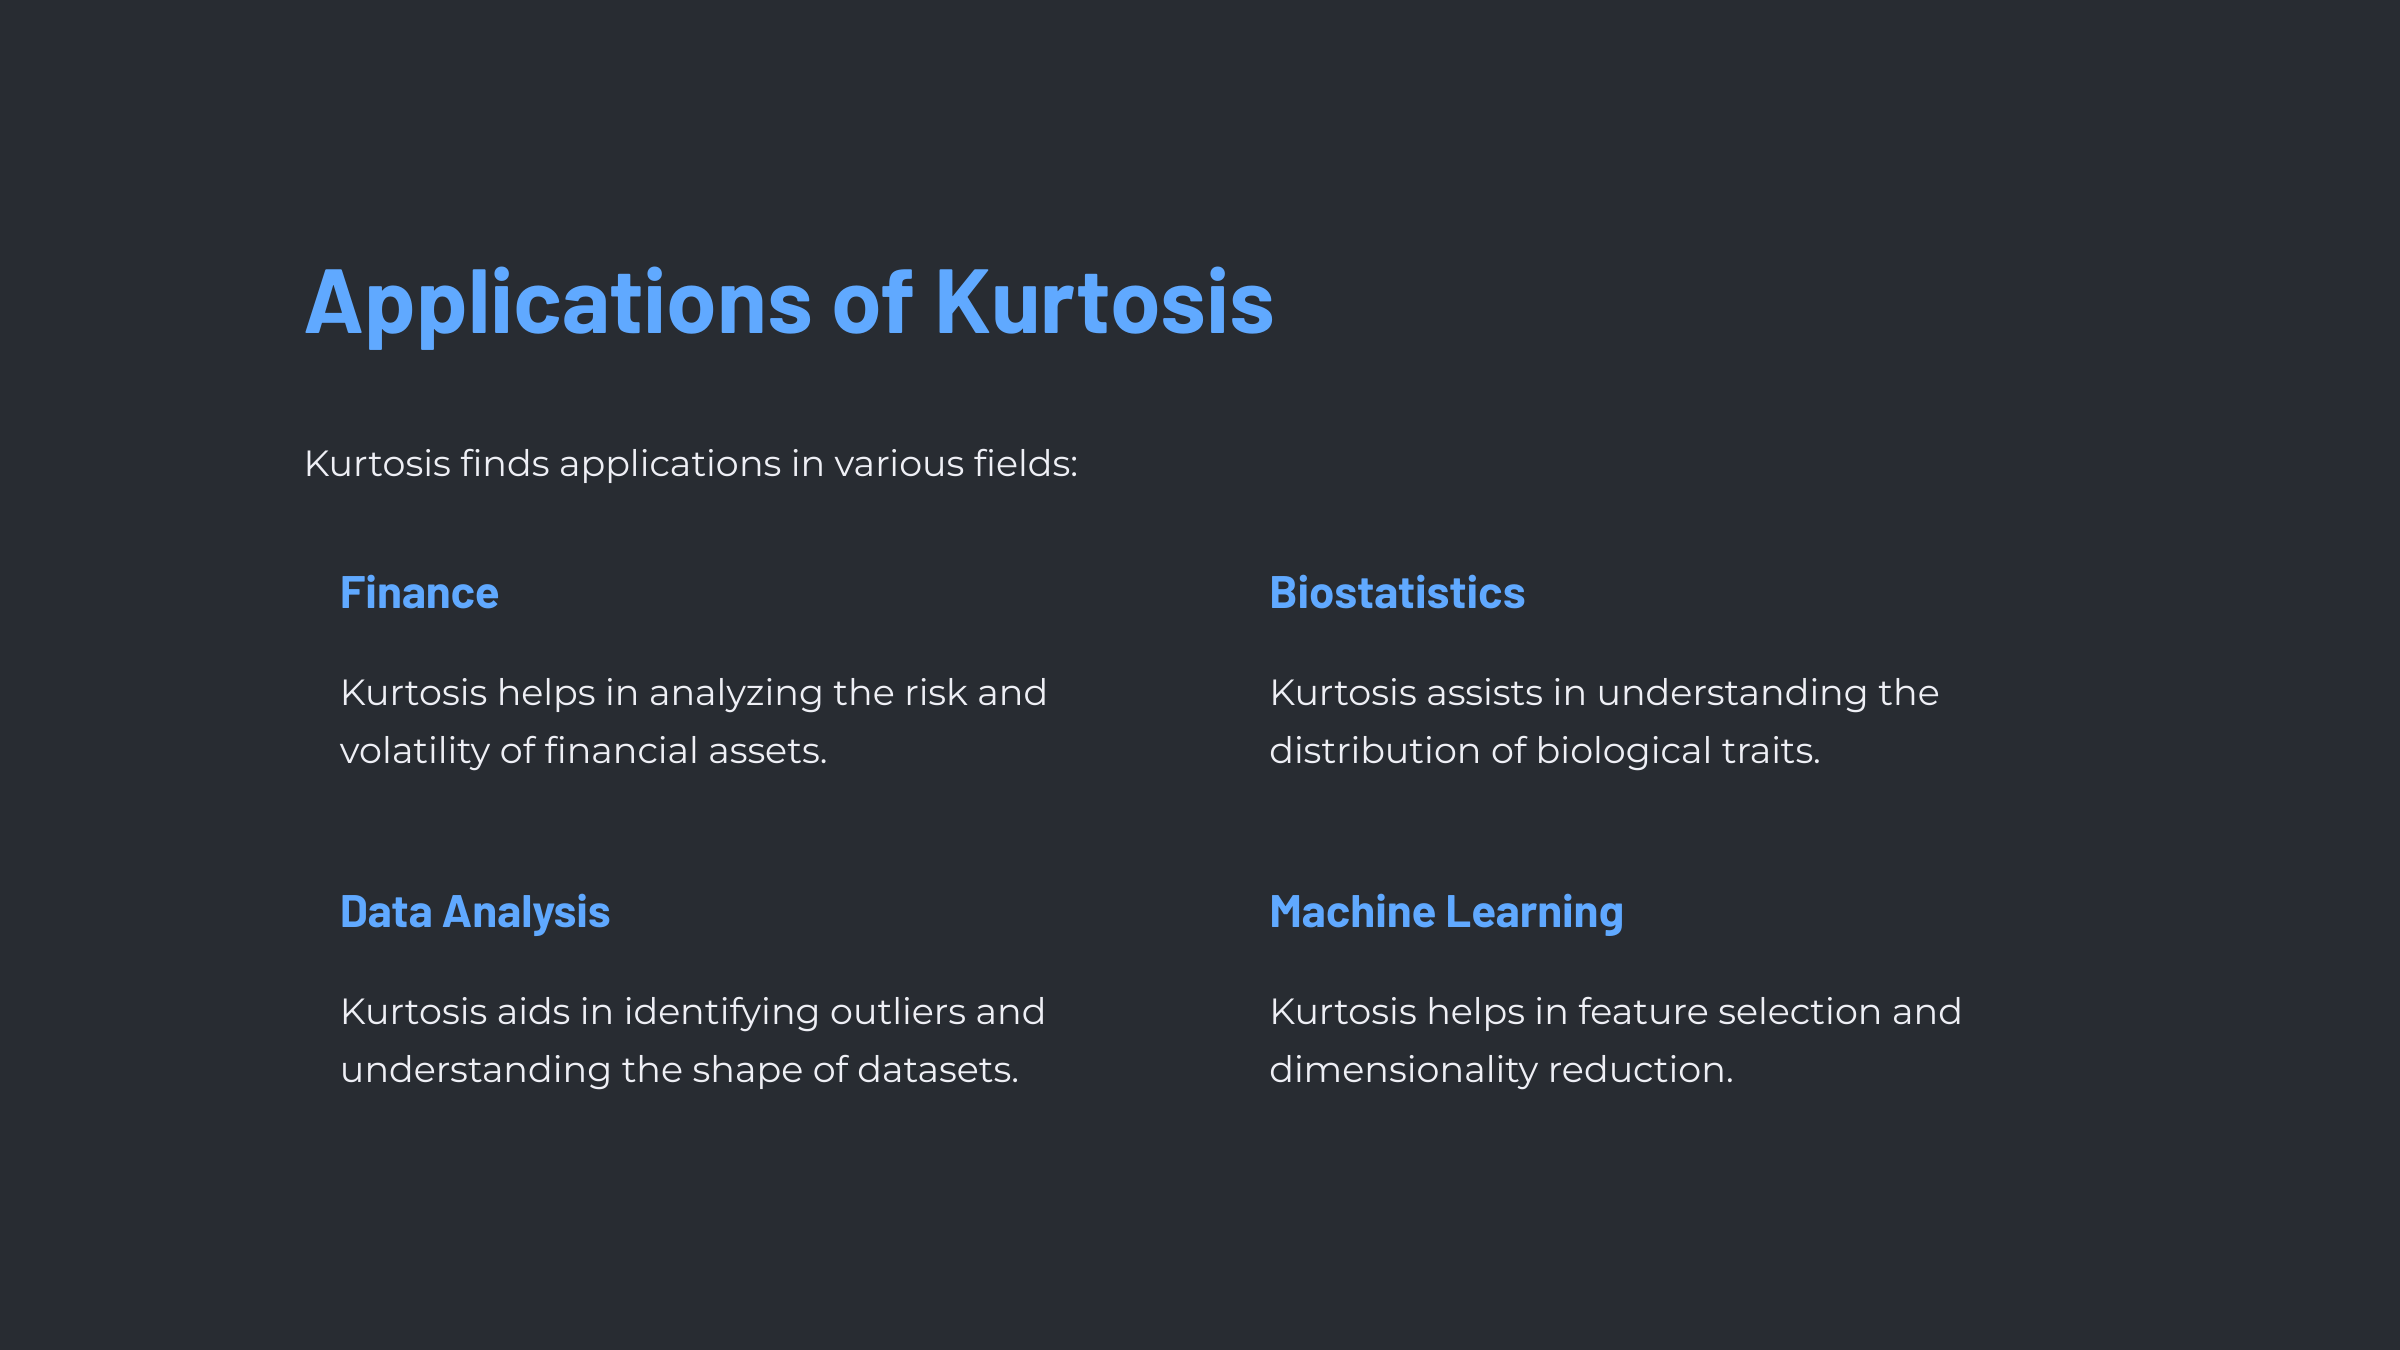

Applications of Kurtosis
Kurtosis finds applications in various fields:

Finance
Biostatistics
Kurtosis helps in analyzing the risk and volatility of financial assets.
Kurtosis assists in understanding the distribution of biological traits.

Data Analysis
Machine Learning
Kurtosis aids in identifying outliers and understanding the shape of datasets.
Kurtosis helps in feature selection and dimensionality reduction.